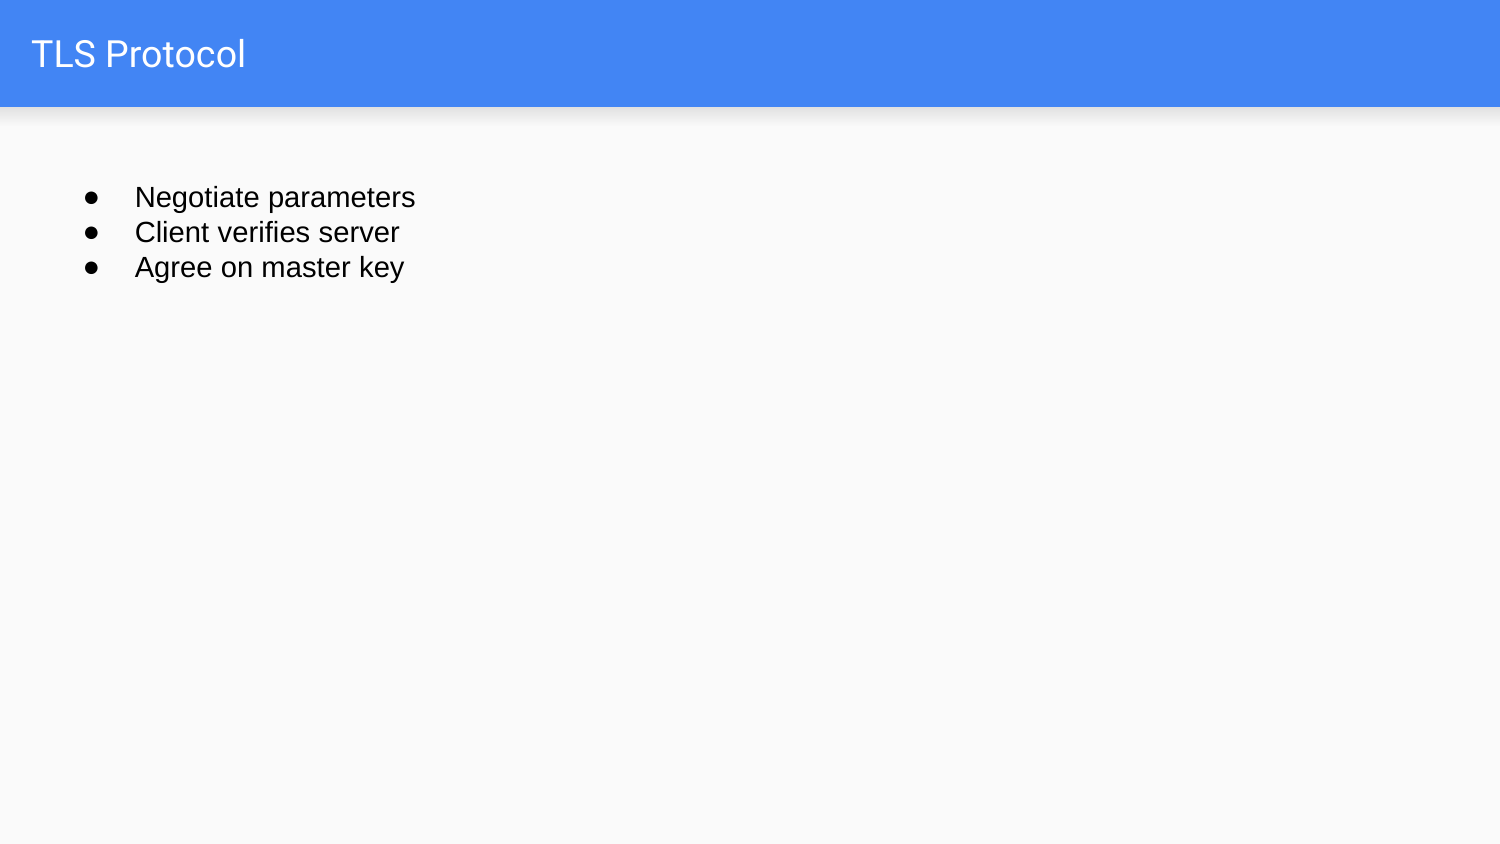

# TLS Protocol
Negotiate parameters
Client verifies server
Agree on master key